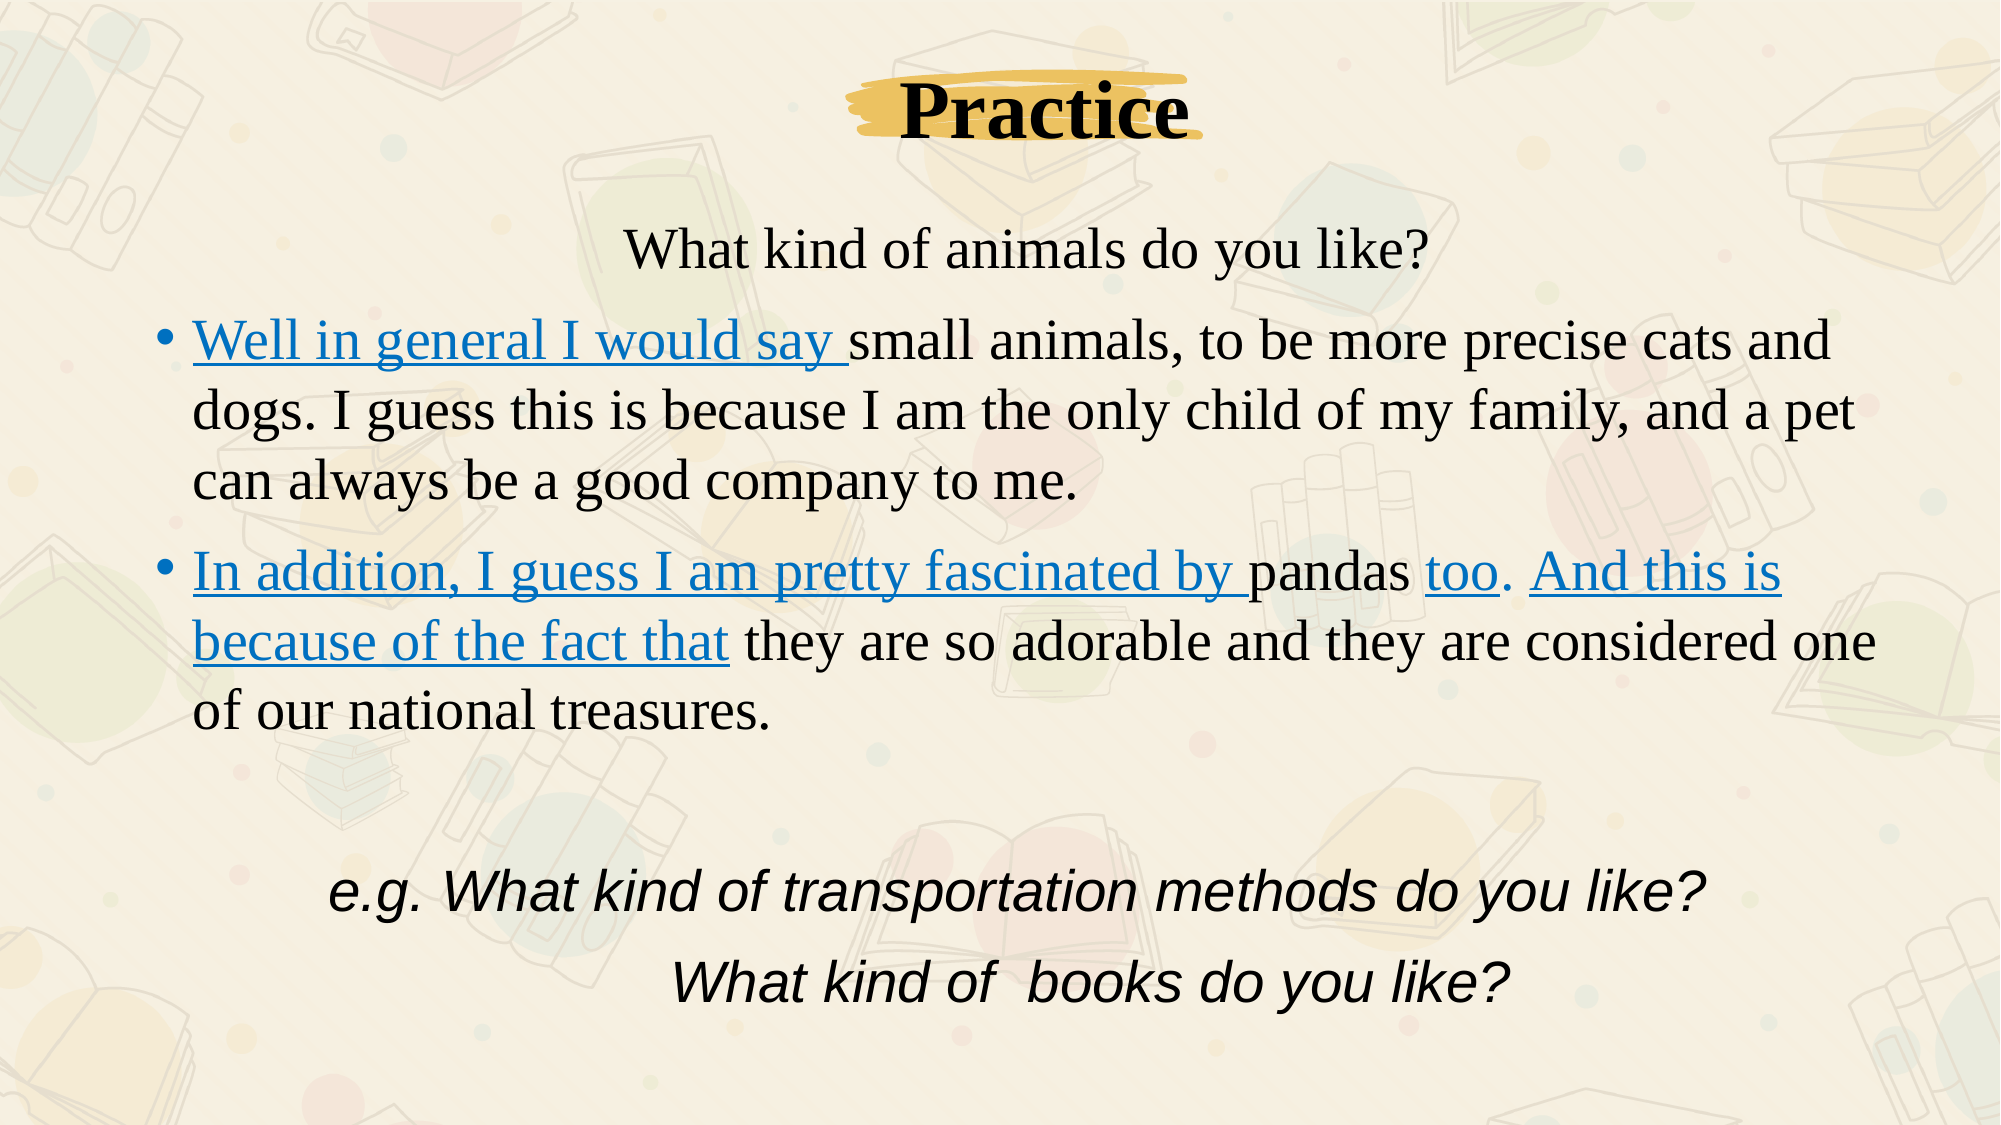

Practice
What kind of animals do you like?
Well in general I would say small animals, to be more precise cats and dogs. I guess this is because I am the only child of my family, and a pet can always be a good company to me.
In addition, I guess I am pretty fascinated by pandas too. And this is because of the fact that they are so adorable and they are considered one of our national treasures.

e.g. What kind of transportation methods do you like?
        What kind of  books do you like?